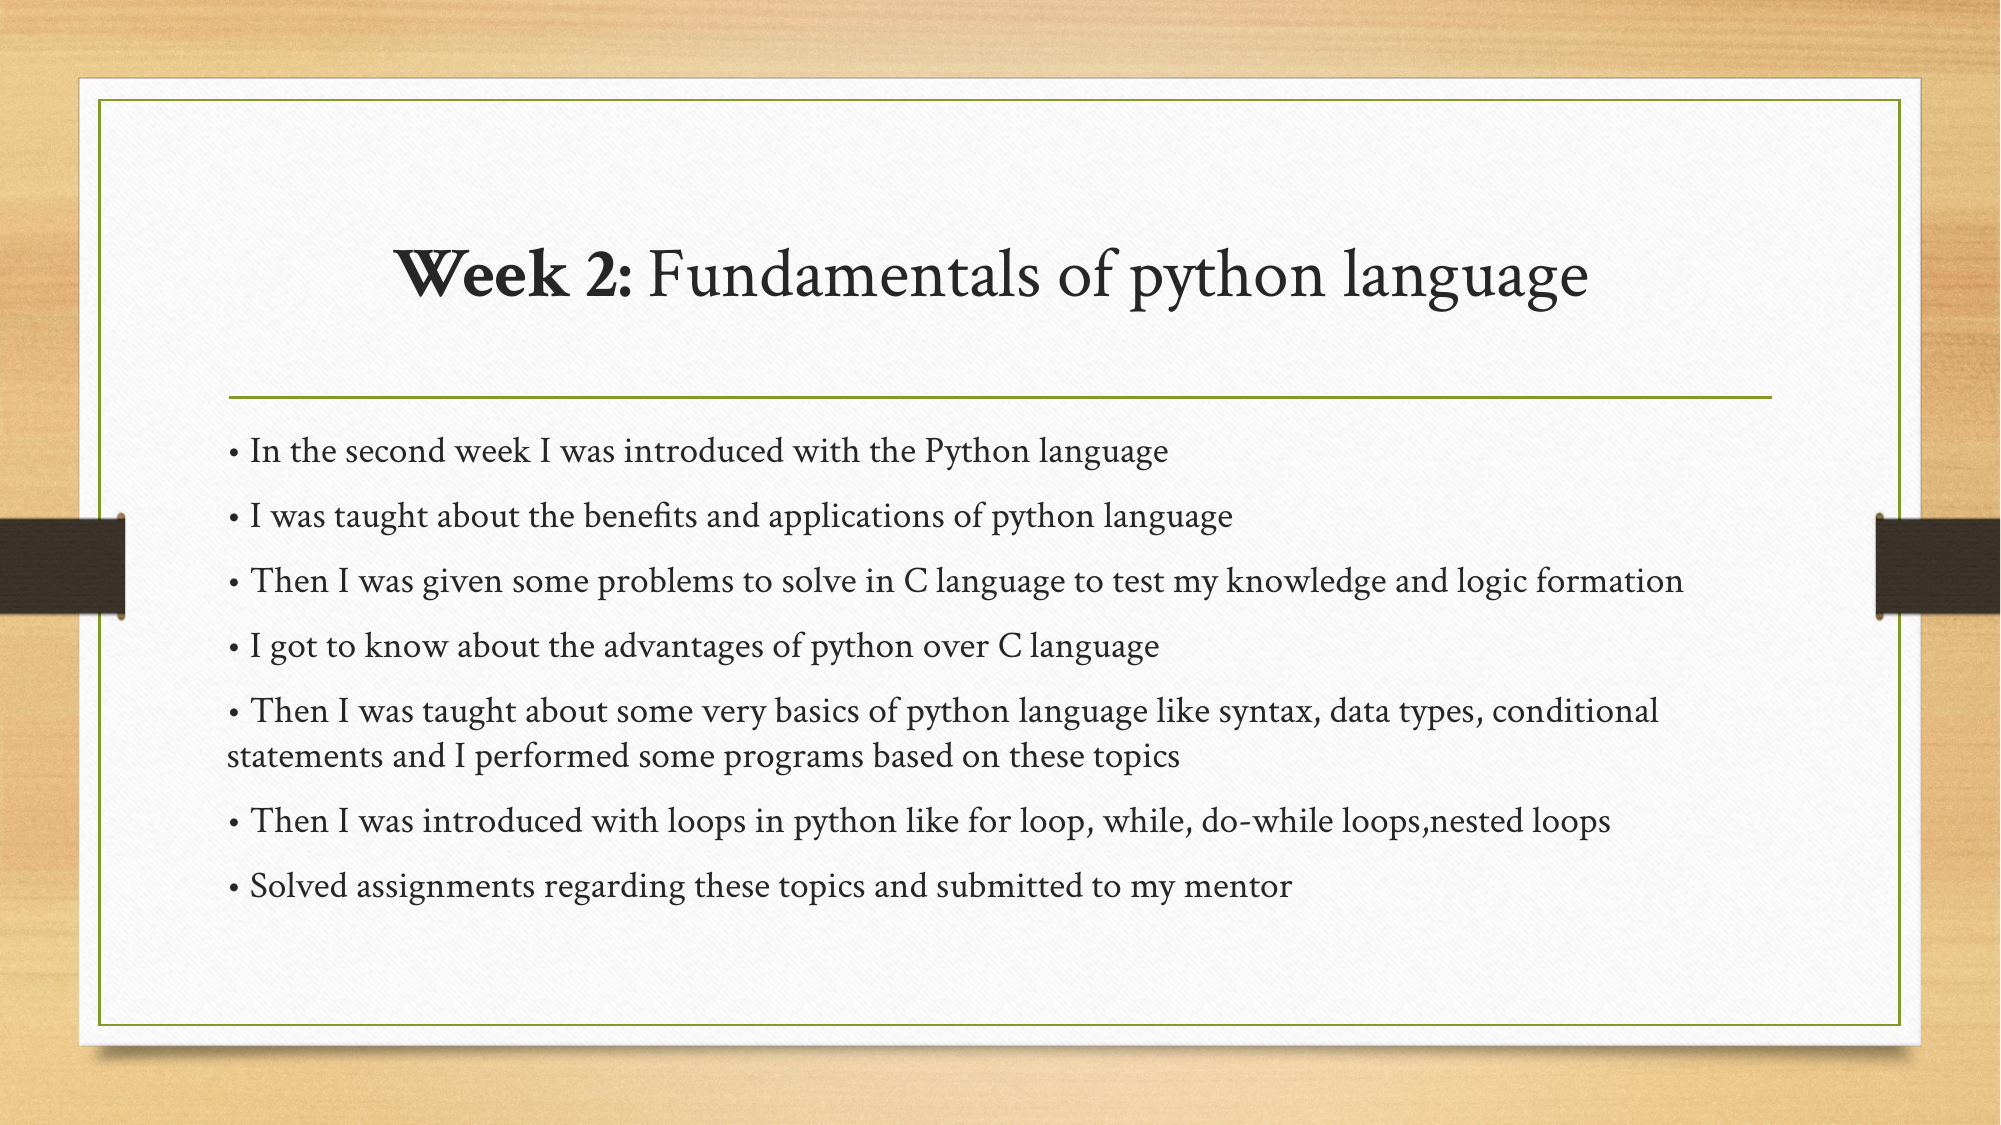

# Week 2: Fundamentals of python language
• In the second week I was introduced with the Python language
• I was taught about the benefits and applications of python language
• Then I was given some problems to solve in C language to test my knowledge and logic formation
• I got to know about the advantages of python over C language
• Then I was taught about some very basics of python language like syntax, data types, conditional statements and I performed some programs based on these topics
• Then I was introduced with loops in python like for loop, while, do-while loops,nested loops
• Solved assignments regarding these topics and submitted to my mentor